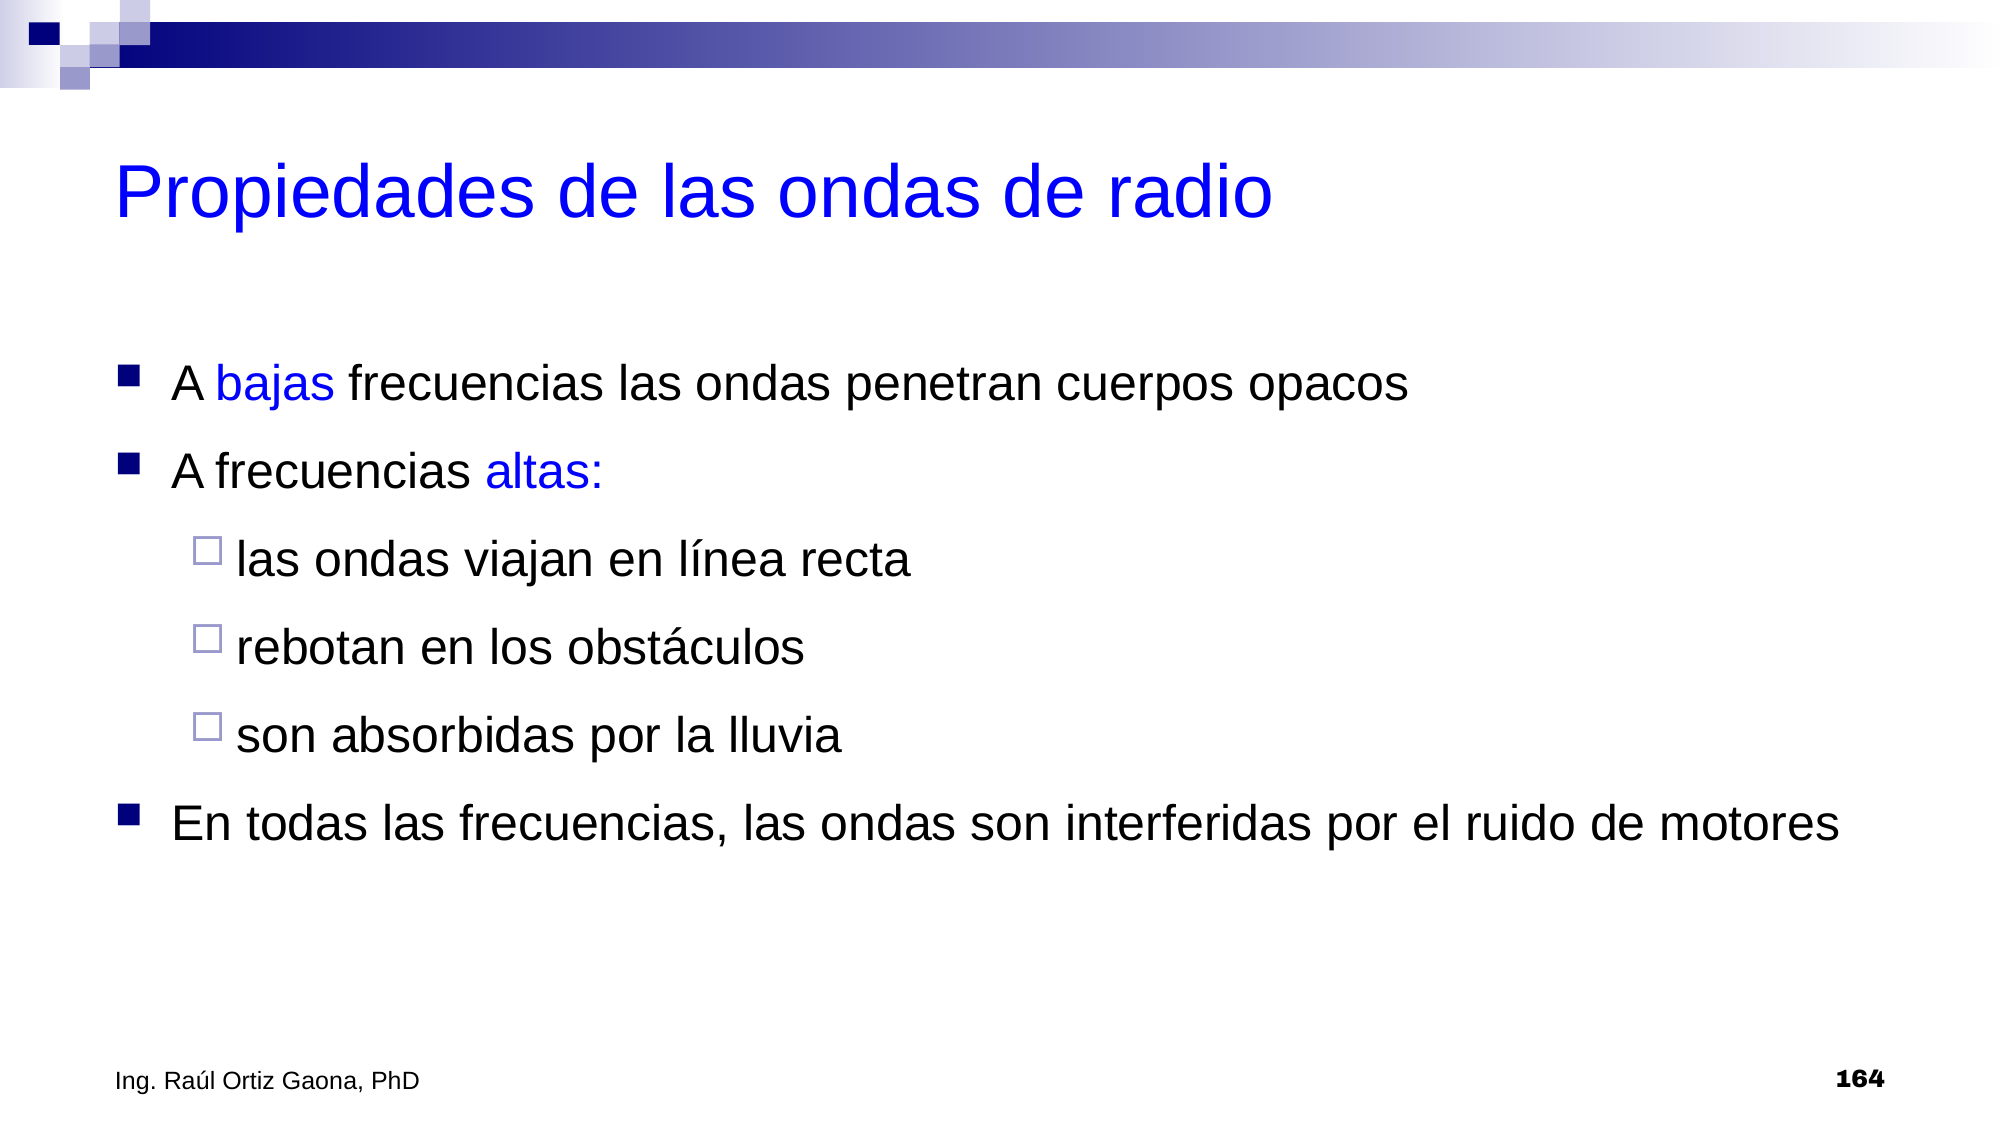

# Propiedades de las ondas de radio
A bajas frecuencias las ondas penetran cuerpos opacos
A frecuencias altas:
las ondas viajan en línea recta
rebotan en los obstáculos
son absorbidas por la lluvia
En todas las frecuencias, las ondas son interferidas por el ruido de motores
Ing. Raúl Ortiz Gaona, PhD
164